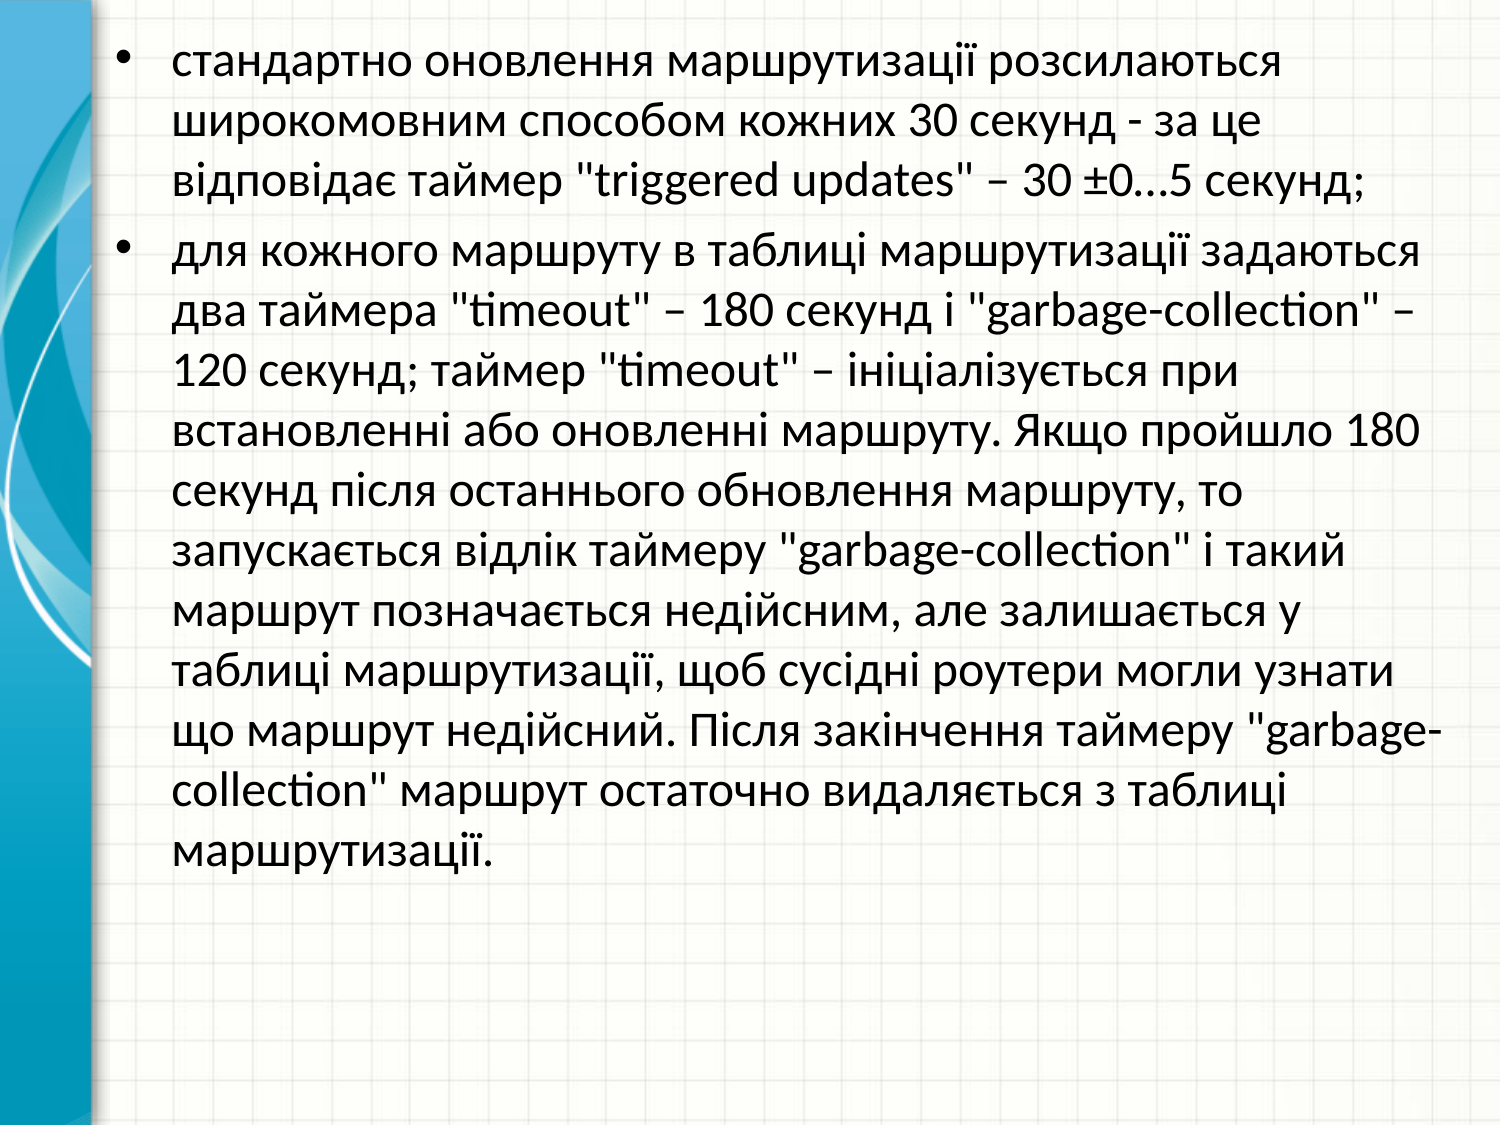

стандартно оновлення маршрутизації розсилаються широко­мовним способом кожних 30 секунд - за це відповідає таймер "triggered updates" – 30 ±0…5 секунд;
для кожного маршруту в таблиці маршрутизації задаються два таймера "timeout" – 180 секунд і "garbage-collection" – 120 секунд; таймер "timeout" – ініціалізується при встановленні або оновленні маршруту. Якщо пройшло 180 секунд після останнього обновлення маршруту, то запускається відлік таймеру "garbage-collection" і такий маршрут позначається недійсним, але залишається у таблиці маршрутизації, щоб сусідні роутери могли узнати що маршрут недійсний. Після закінчення таймеру "garbage-collection" маршрут остаточно видаляється з таблиці маршрутизації.